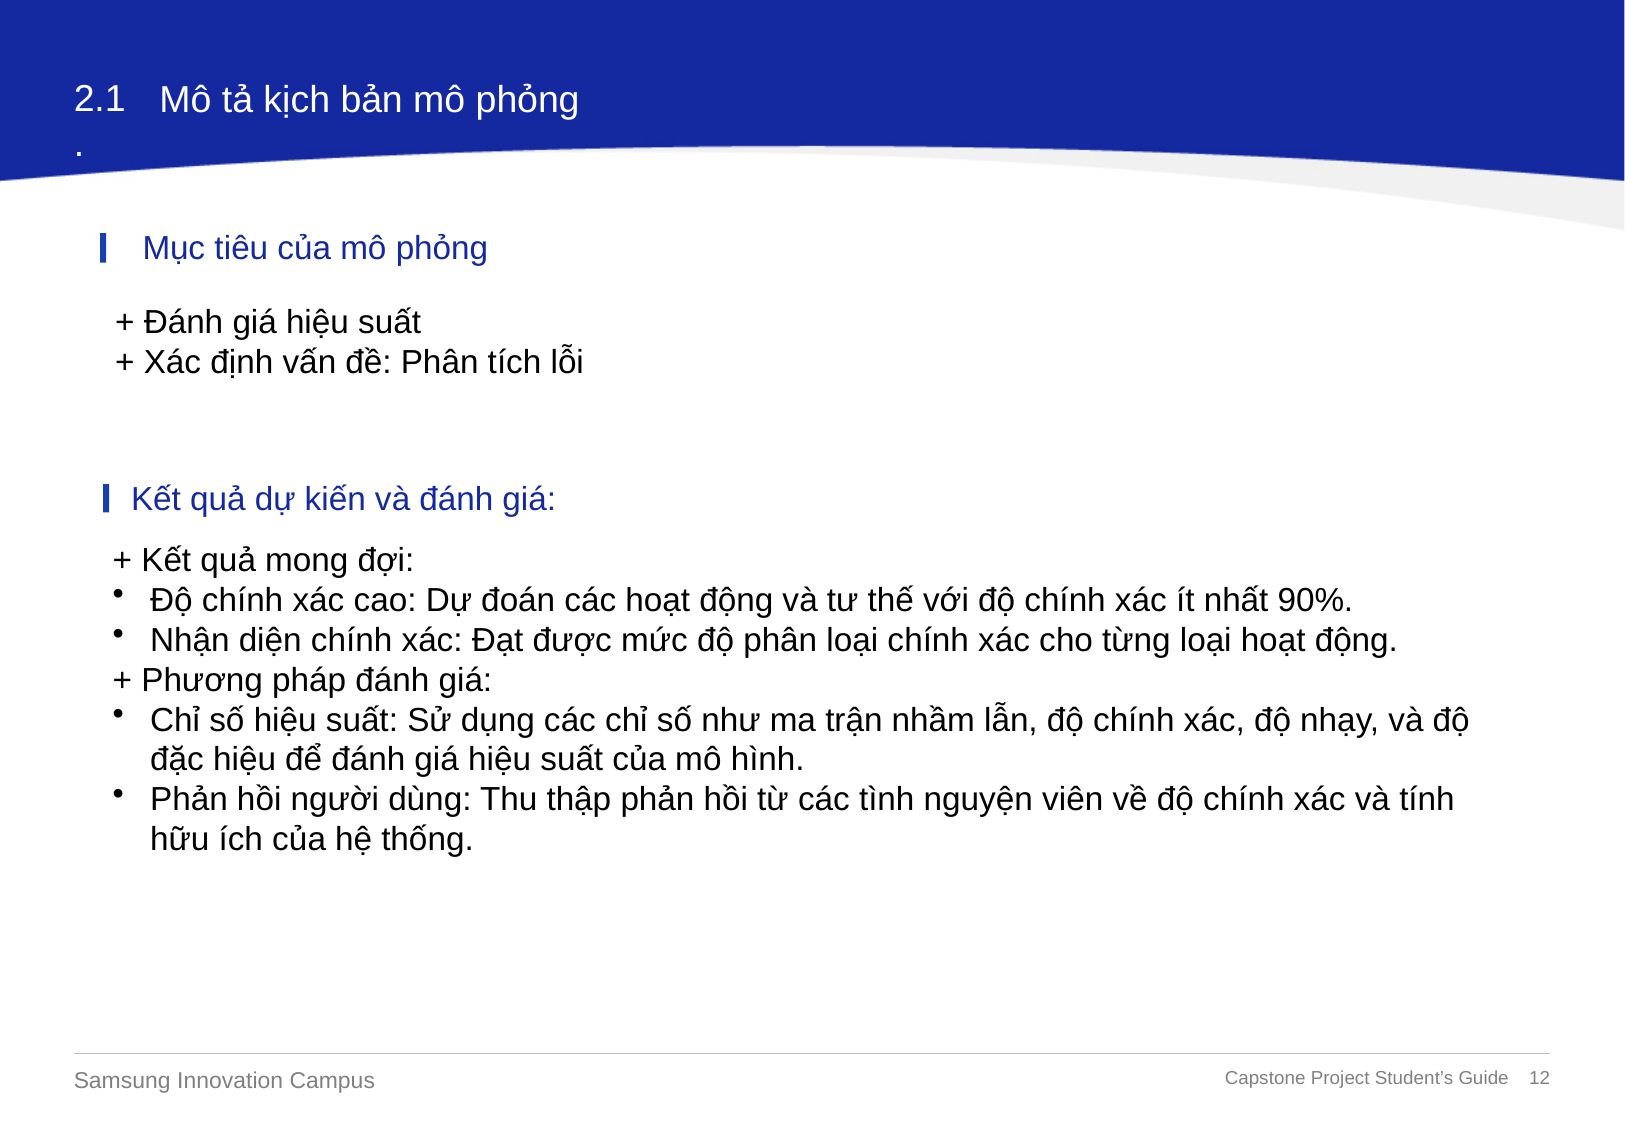

Mô tả kịch bản mô phỏng
2.1.
Mục tiêu của mô phỏng

+ Đánh giá hiệu suất
+ Xác định vấn đề: Phân tích lỗi

Kết quả dự kiến và đánh giá:
+ Kết quả mong đợi:
Độ chính xác cao: Dự đoán các hoạt động và tư thế với độ chính xác ít nhất 90%.
Nhận diện chính xác: Đạt được mức độ phân loại chính xác cho từng loại hoạt động.
+ Phương pháp đánh giá:
Chỉ số hiệu suất: Sử dụng các chỉ số như ma trận nhầm lẫn, độ chính xác, độ nhạy, và độ đặc hiệu để đánh giá hiệu suất của mô hình.
Phản hồi người dùng: Thu thập phản hồi từ các tình nguyện viên về độ chính xác và tính hữu ích của hệ thống.